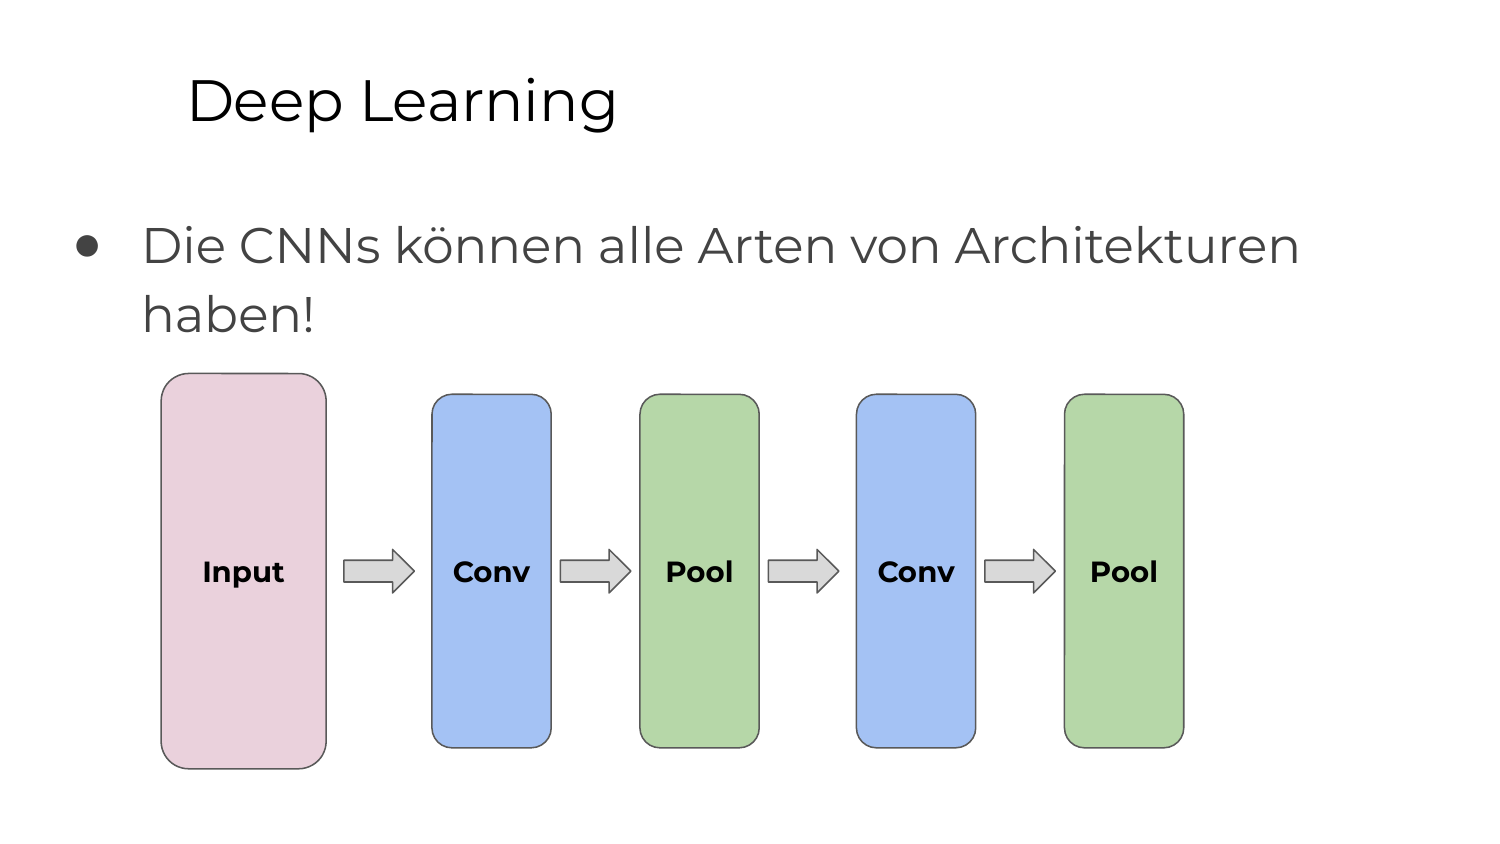

# Deep Learning
Die CNNs können alle Arten von Architekturen haben!
Input
Conv
Pool
Conv
Pool